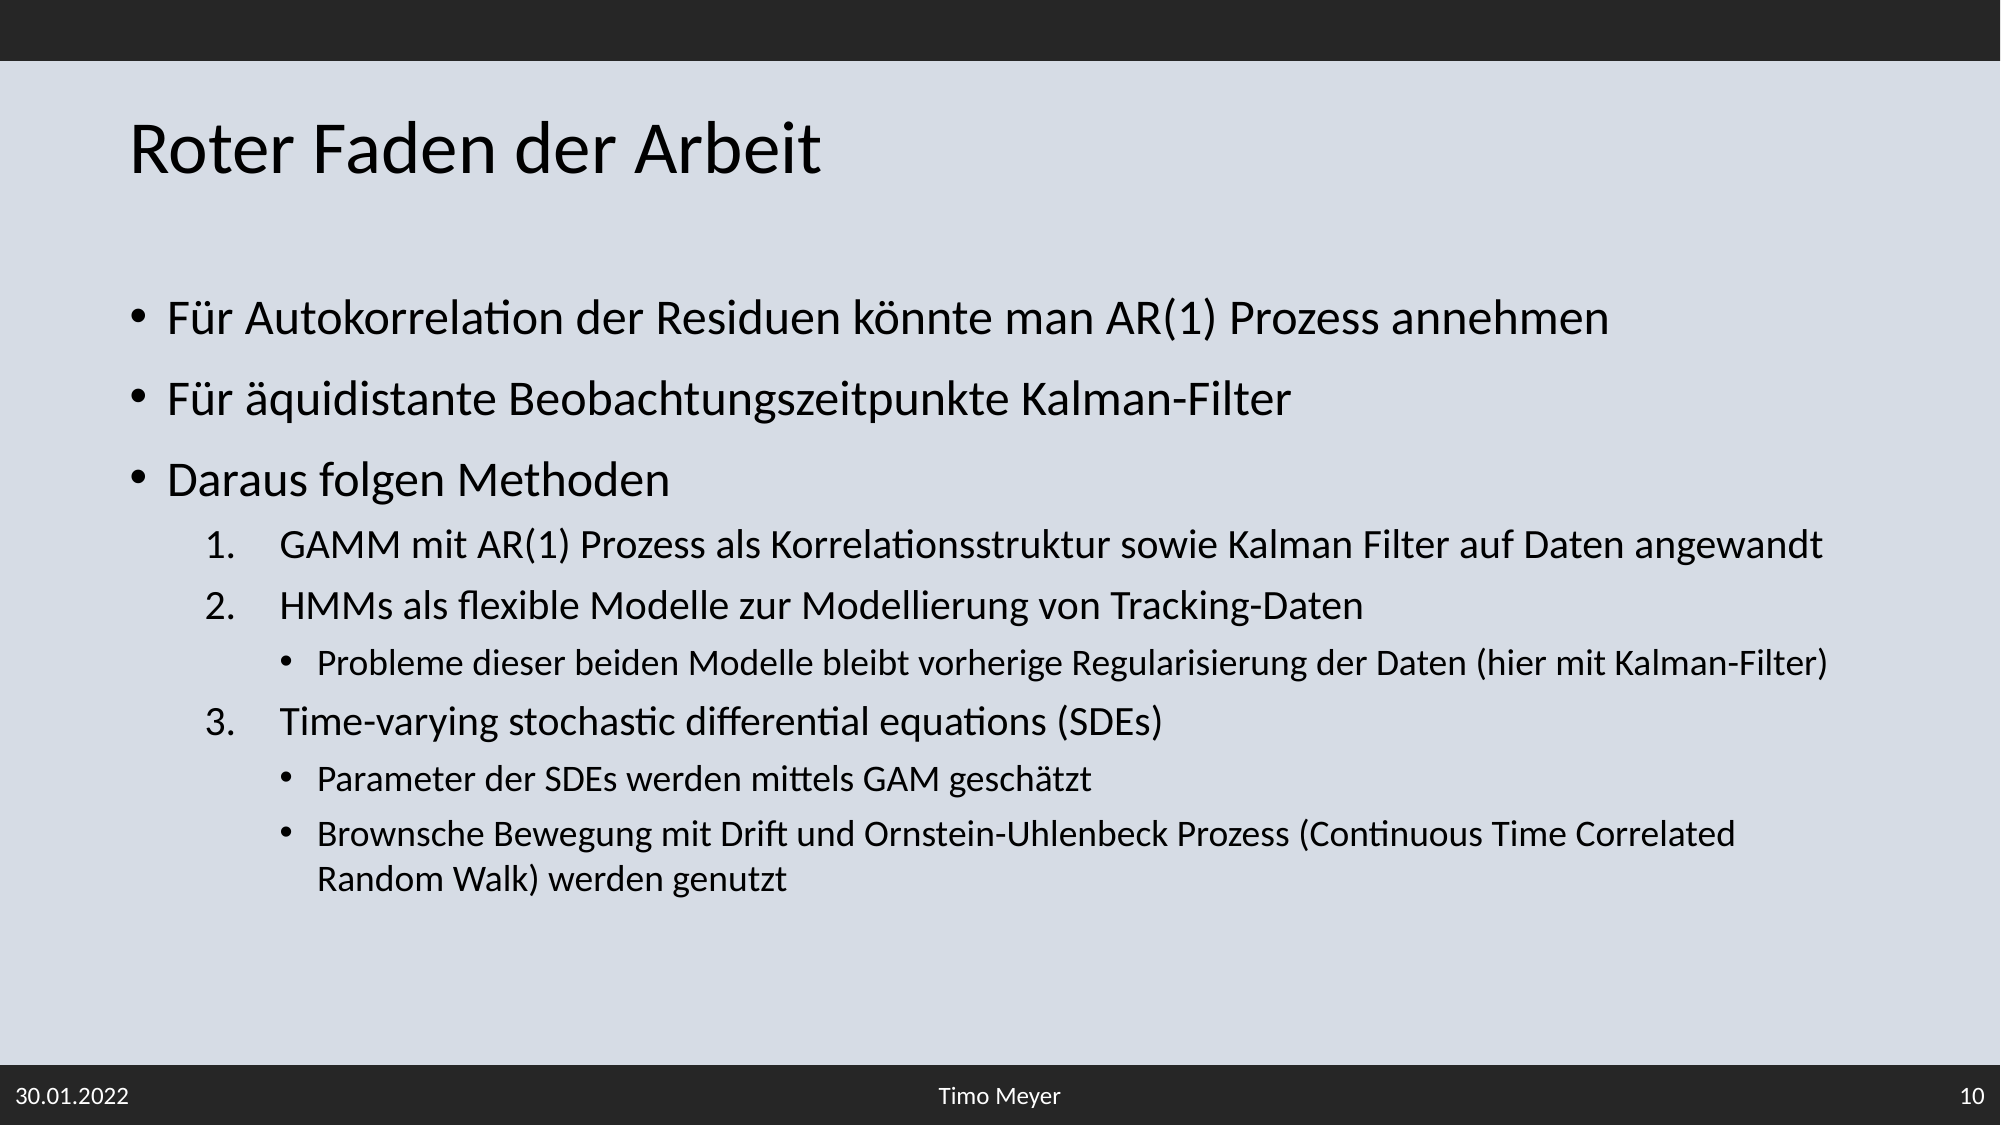

# Roter Faden der Arbeit
Für Autokorrelation der Residuen könnte man AR(1) Prozess annehmen
Für äquidistante Beobachtungszeitpunkte Kalman-Filter
Daraus folgen Methoden
GAMM mit AR(1) Prozess als Korrelationsstruktur sowie Kalman Filter auf Daten angewandt
HMMs als flexible Modelle zur Modellierung von Tracking-Daten
Probleme dieser beiden Modelle bleibt vorherige Regularisierung der Daten (hier mit Kalman-Filter)
Time-varying stochastic differential equations (SDEs)
Parameter der SDEs werden mittels GAM geschätzt
Brownsche Bewegung mit Drift und Ornstein-Uhlenbeck Prozess (Continuous Time Correlated Random Walk) werden genutzt

30.01.2022
Timo Meyer
10